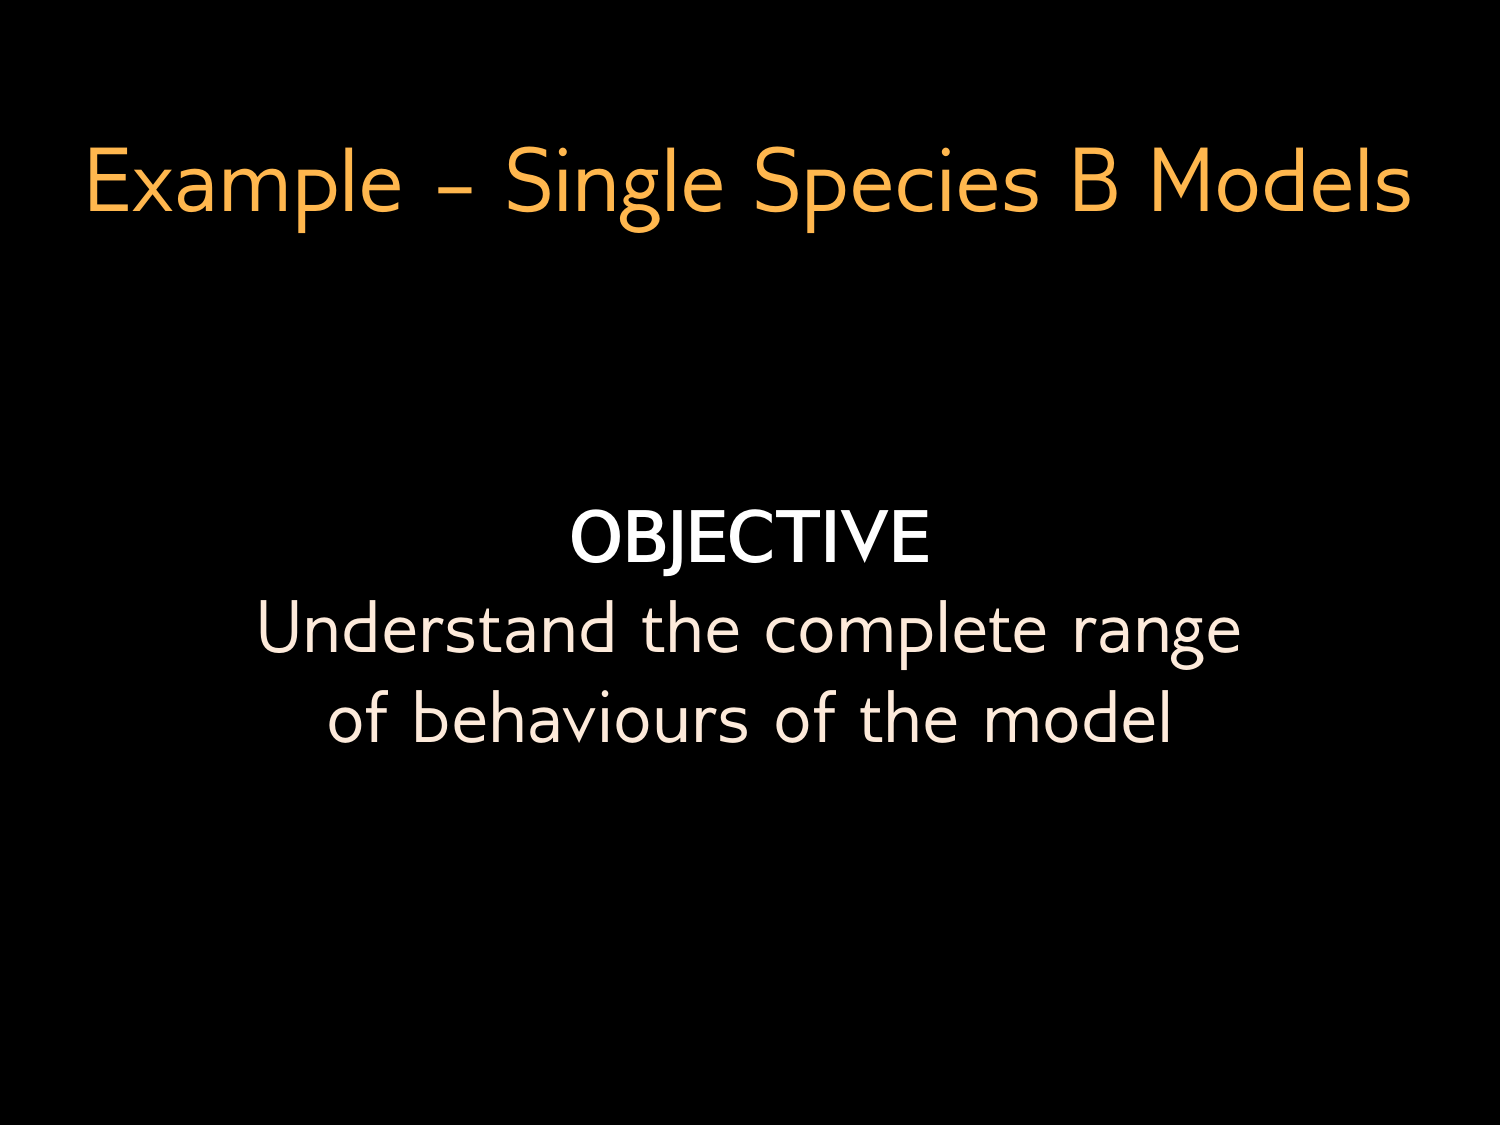

Example – Single Species B Models
OBJECTIVE
Understand the complete range
of behaviours of the model